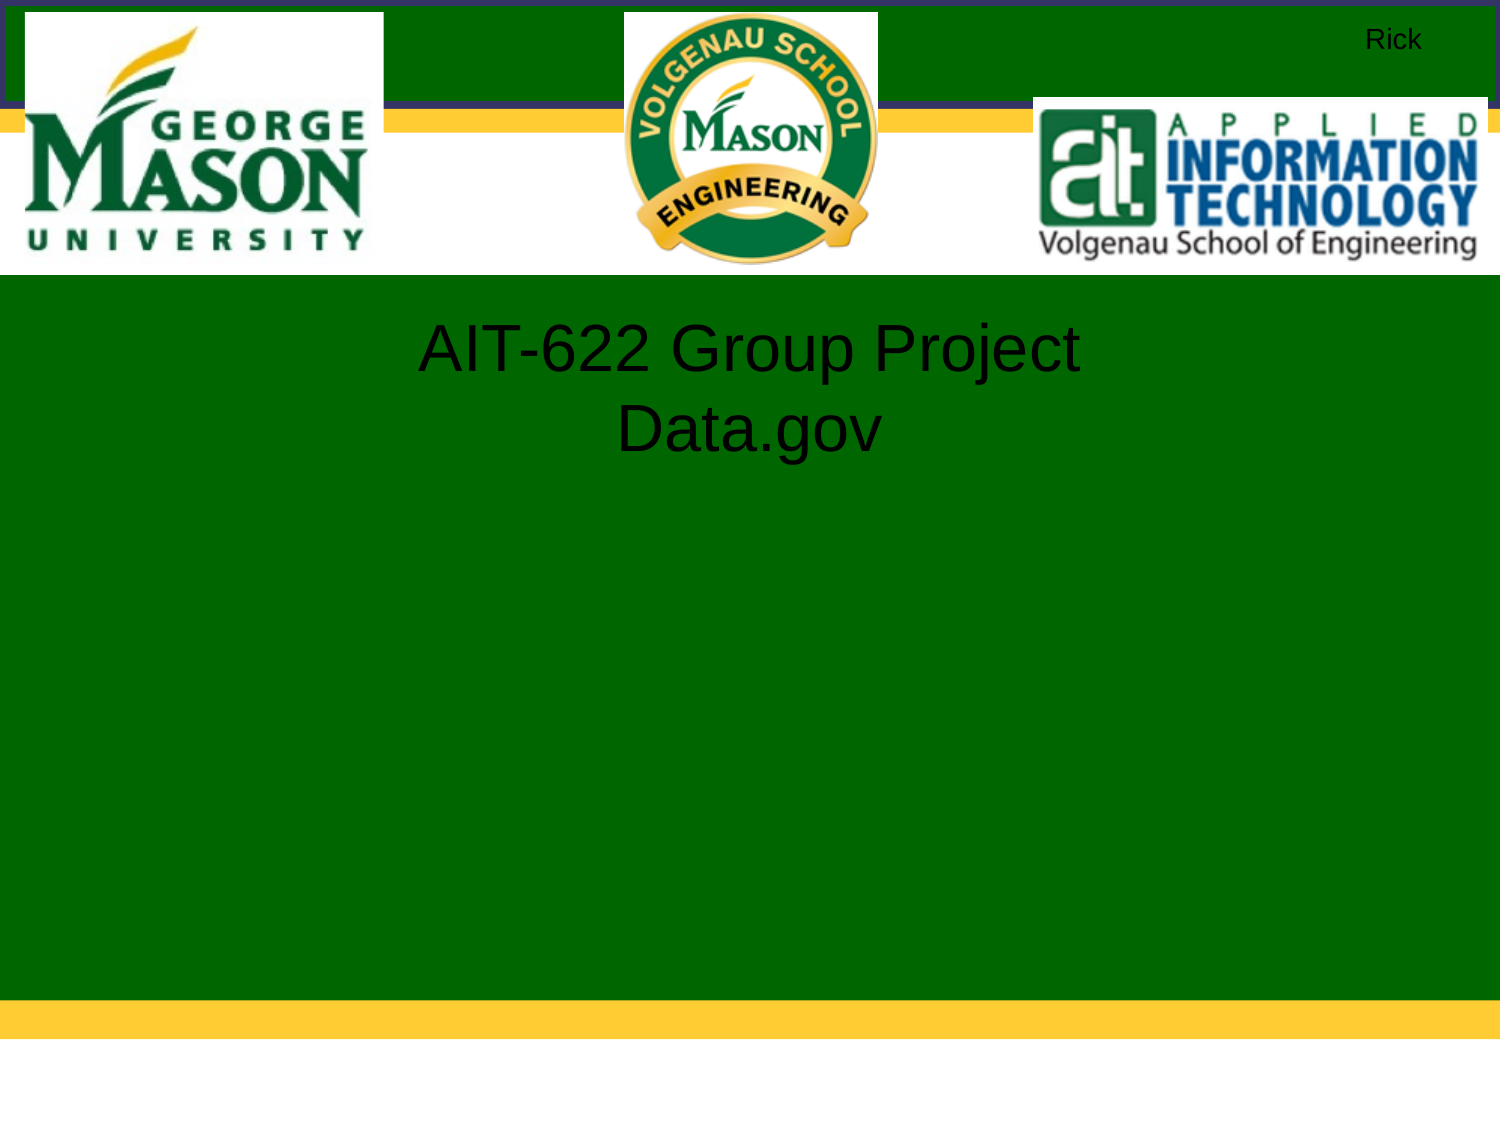

Rick
AIT-622 Group Project
Data.gov

April 4, 2013
Technology Trends, Big Data and Data-Driven Decisions
Unclassified